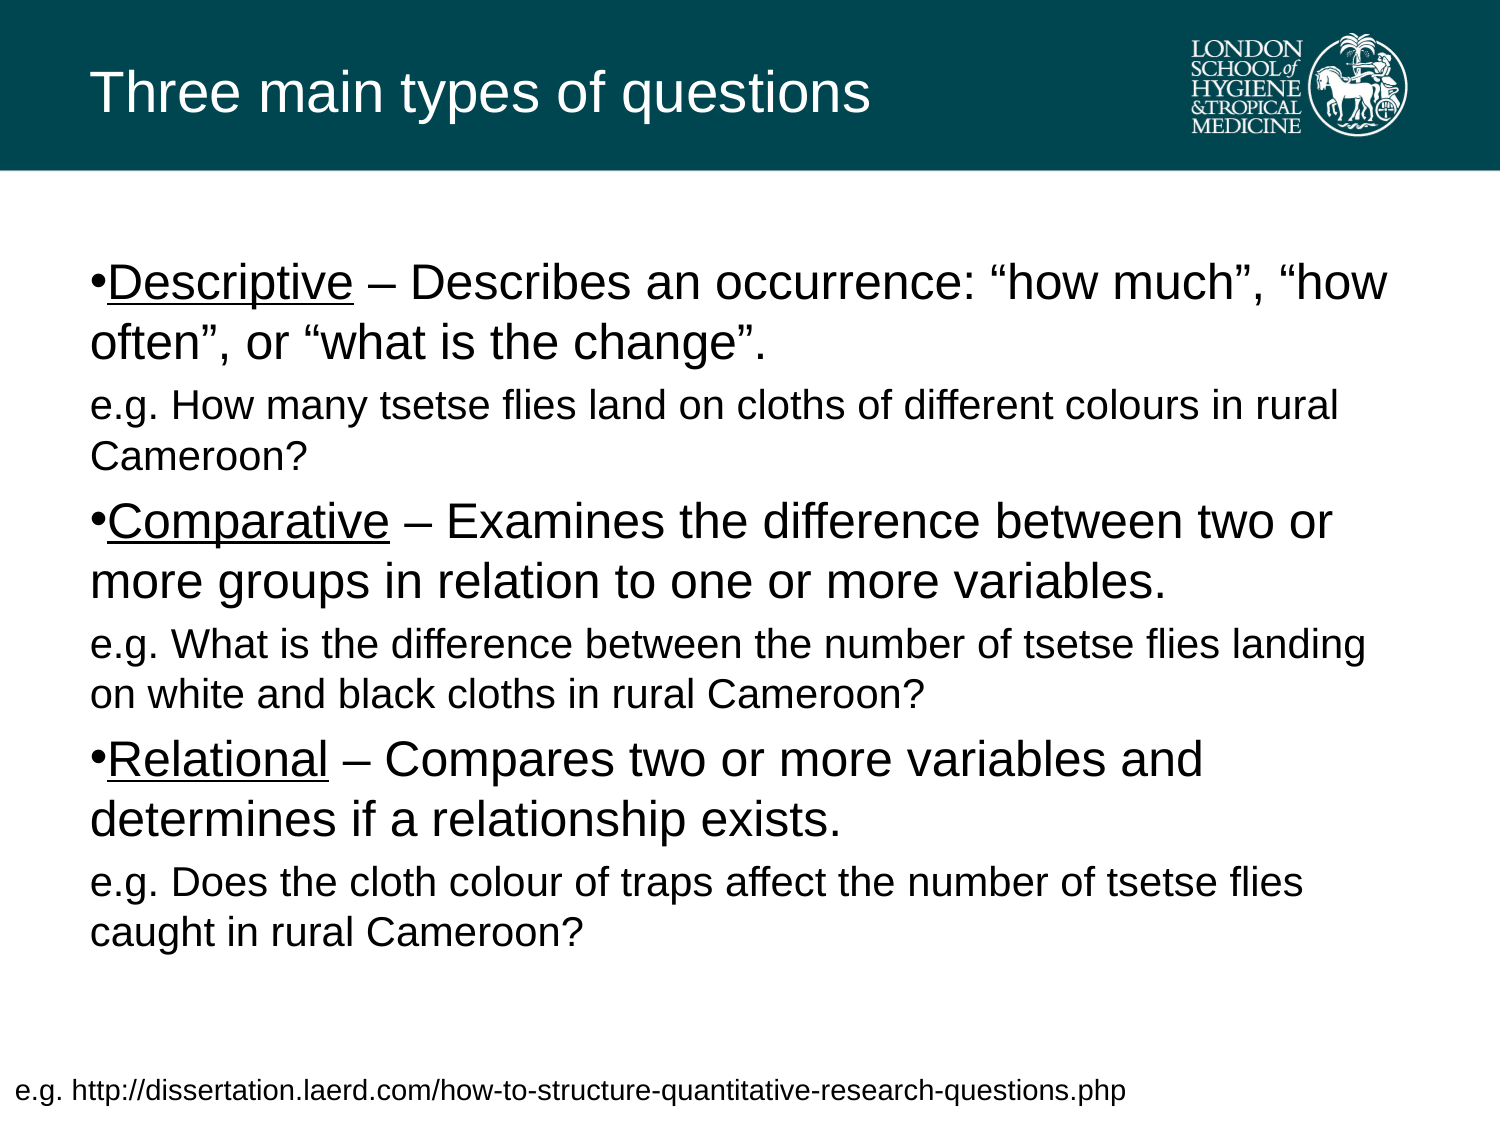

# Three main types of questions
Descriptive – Describes an occurrence: “how much”, “how often”, or “what is the change”.
e.g. How many tsetse flies land on cloths of different colours in rural Cameroon?
Comparative – Examines the difference between two or more groups in relation to one or more variables.
e.g. What is the difference between the number of tsetse flies landing on white and black cloths in rural Cameroon?
Relational – Compares two or more variables and determines if a relationship exists.
e.g. Does the cloth colour of traps affect the number of tsetse flies caught in rural Cameroon?

e.g. http://dissertation.laerd.com/how-to-structure-quantitative-research-questions.php